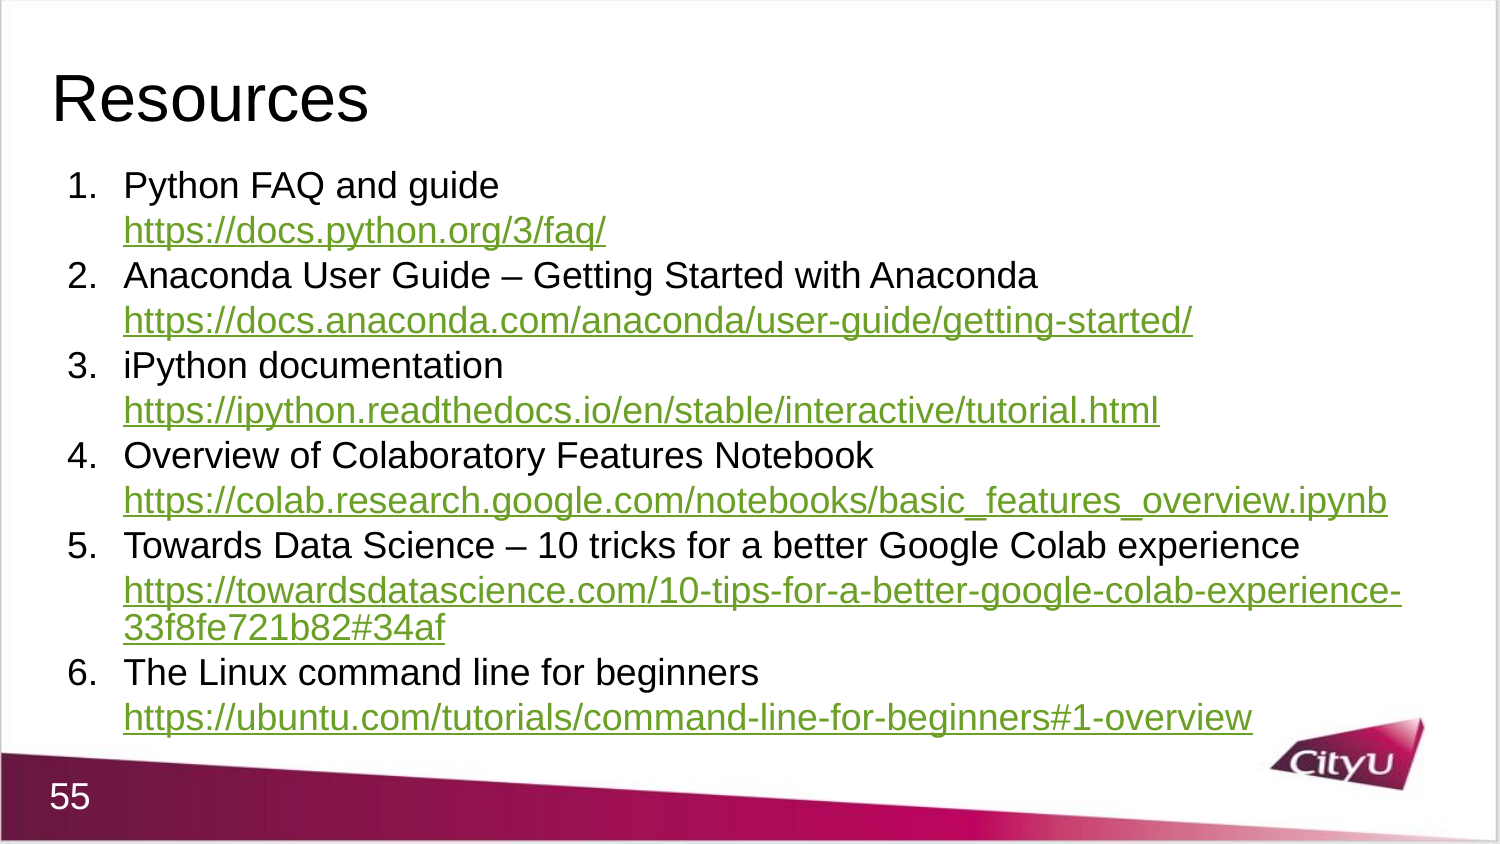

Resources
Python FAQ and guide
https://docs.python.org/3/faq/
Anaconda User Guide – Getting Started with Anaconda
https://docs.anaconda.com/anaconda/user-guide/getting-started/
iPython documentation
https://ipython.readthedocs.io/en/stable/interactive/tutorial.html
Overview of Colaboratory Features Notebook
https://colab.research.google.com/notebooks/basic_features_overview.ipynb
Towards Data Science – 10 tricks for a better Google Colab experience
https://towardsdatascience.com/10-tips-for-a-better-google-colab-experience-33f8fe721b82#34af
The Linux command line for beginners
https://ubuntu.com/tutorials/command-line-for-beginners#1-overview

55
55